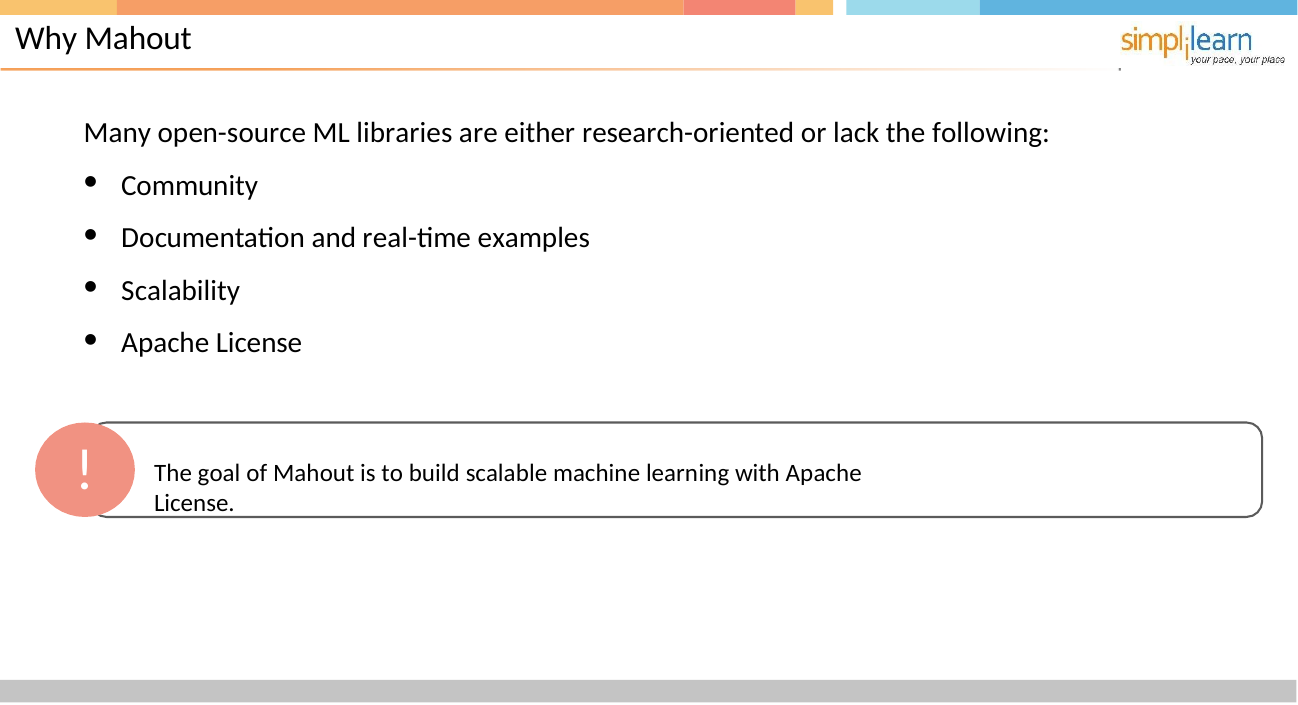

# Why Mahout

Many open-source ML libraries are either research-oriented or lack the following:
Community
Documentation and real-time examples
Scalability
Apache License

!
The goal of Mahout is to build scalable machine learning with Apache License.